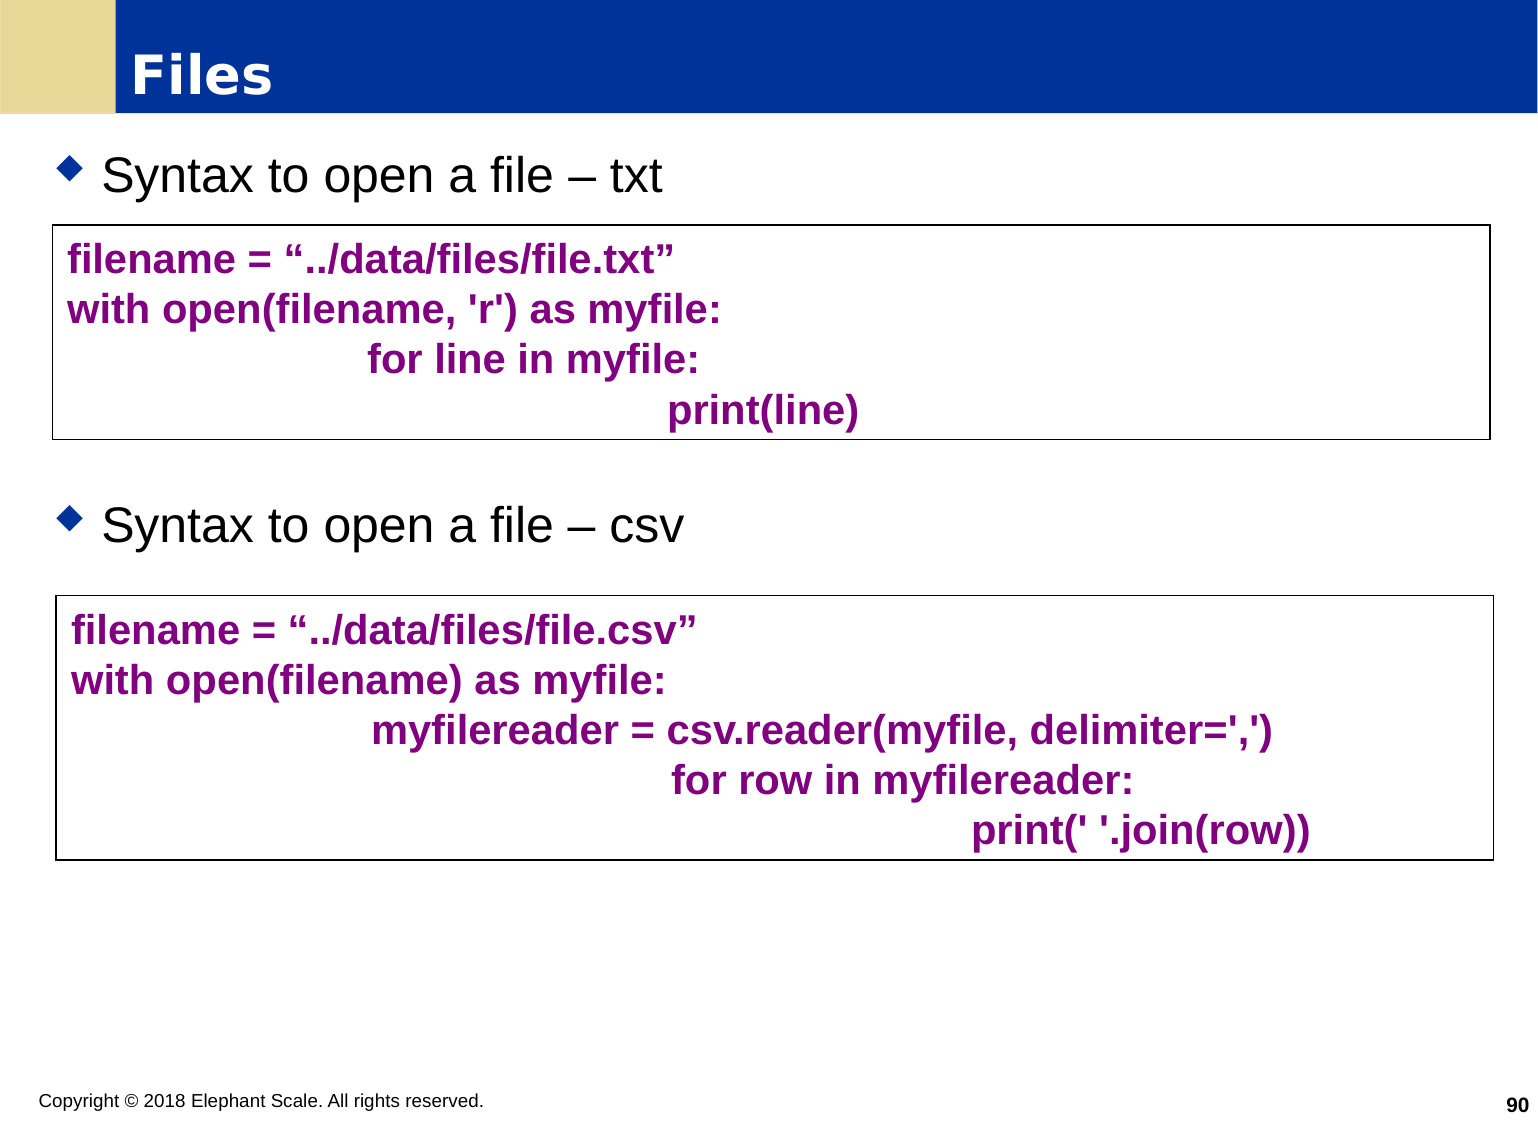

# Files
Syntax to open a file – txt

Syntax to open a file – csv
filename = “../data/files/file.txt”
with open(filename, 'r') as myfile:
		for line in myfile:
				print(line)
filename = “../data/files/file.csv”
with open(filename) as myfile:
		myfilereader = csv.reader(myfile, delimiter=',')
				for row in myfilereader:
						print(' '.join(row))
90
Copyright © 2018 Elephant Scale. All rights reserved.